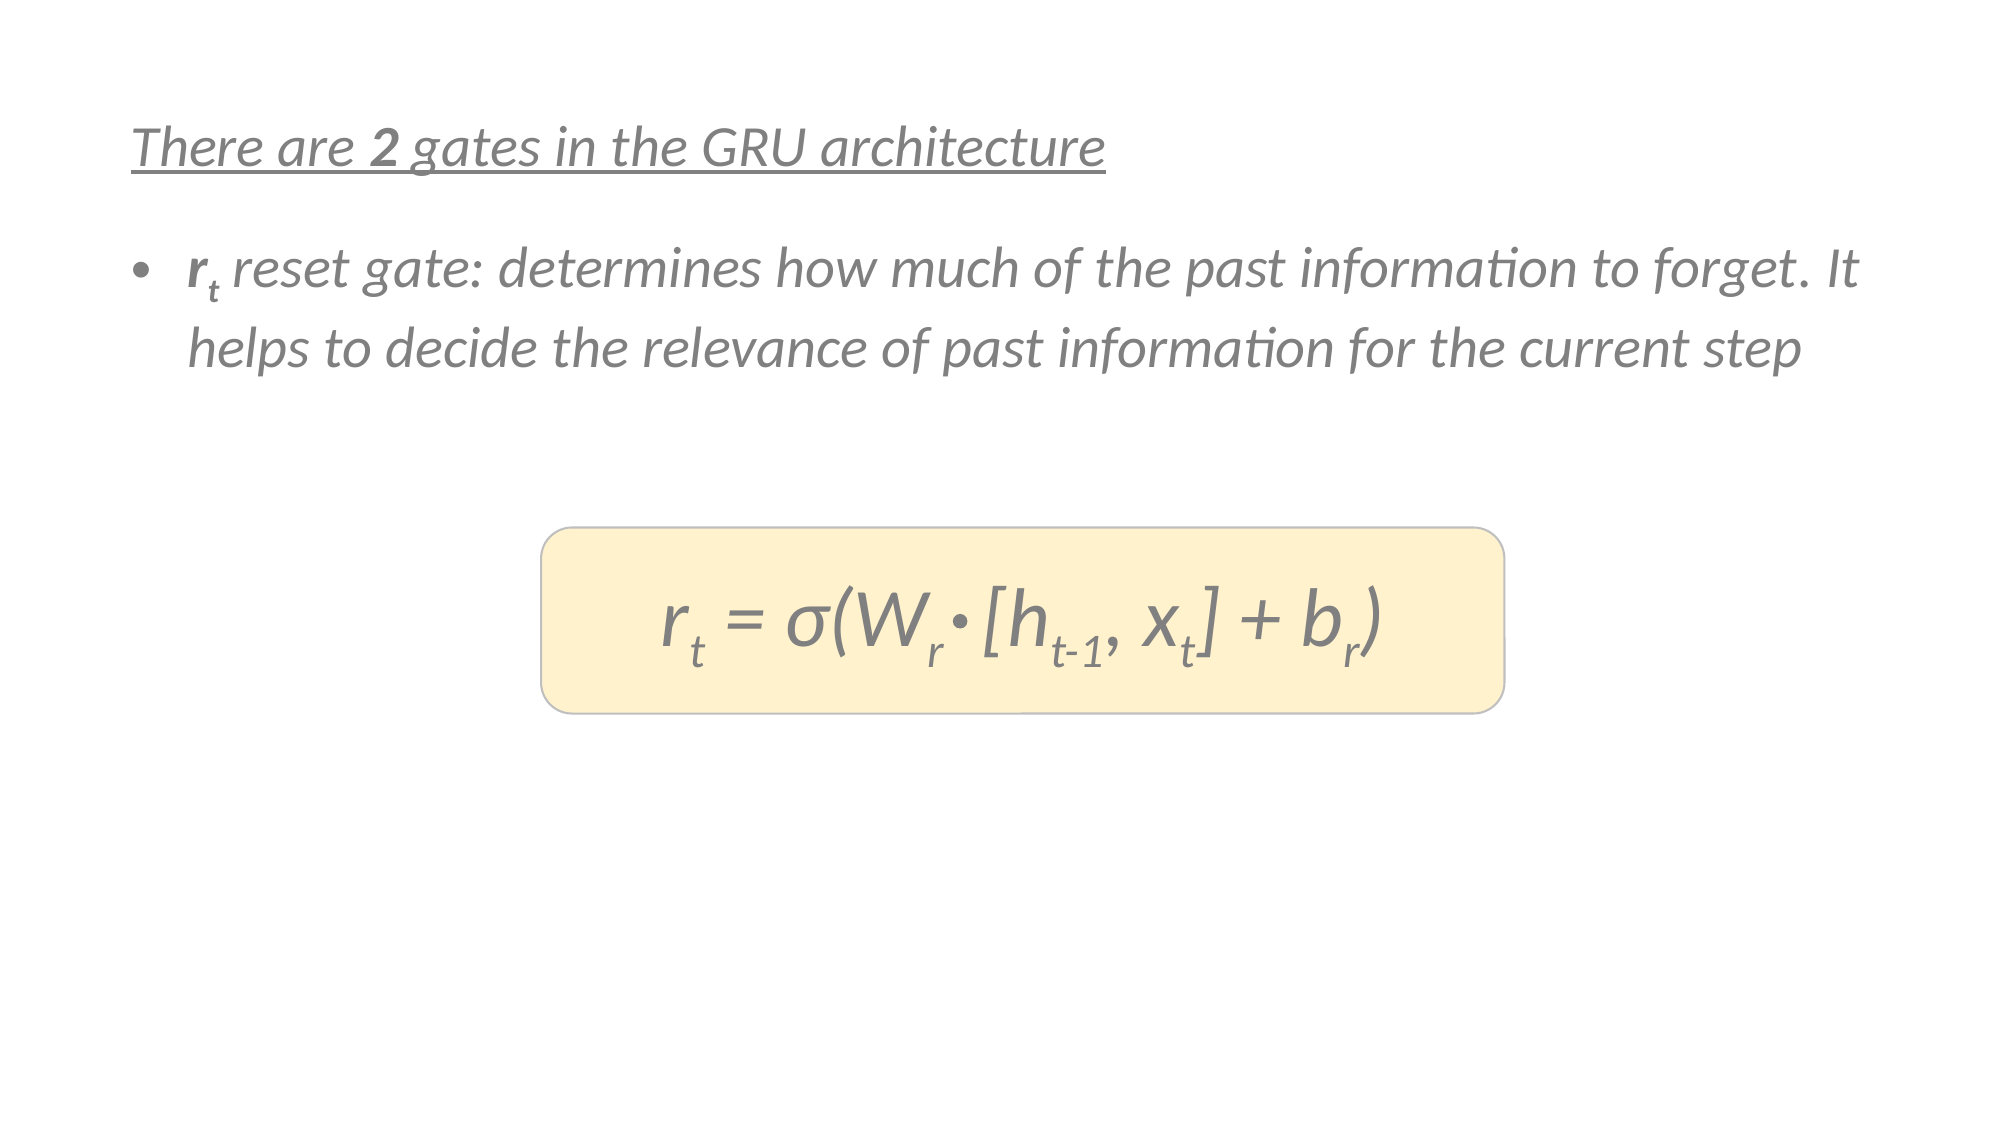

There are 2 gates in the GRU architecture
rt reset gate: determines how much of the past information to forget. It helps to decide the relevance of past information for the current step
rt = σ(Wr  [ht-1, xt] + br)